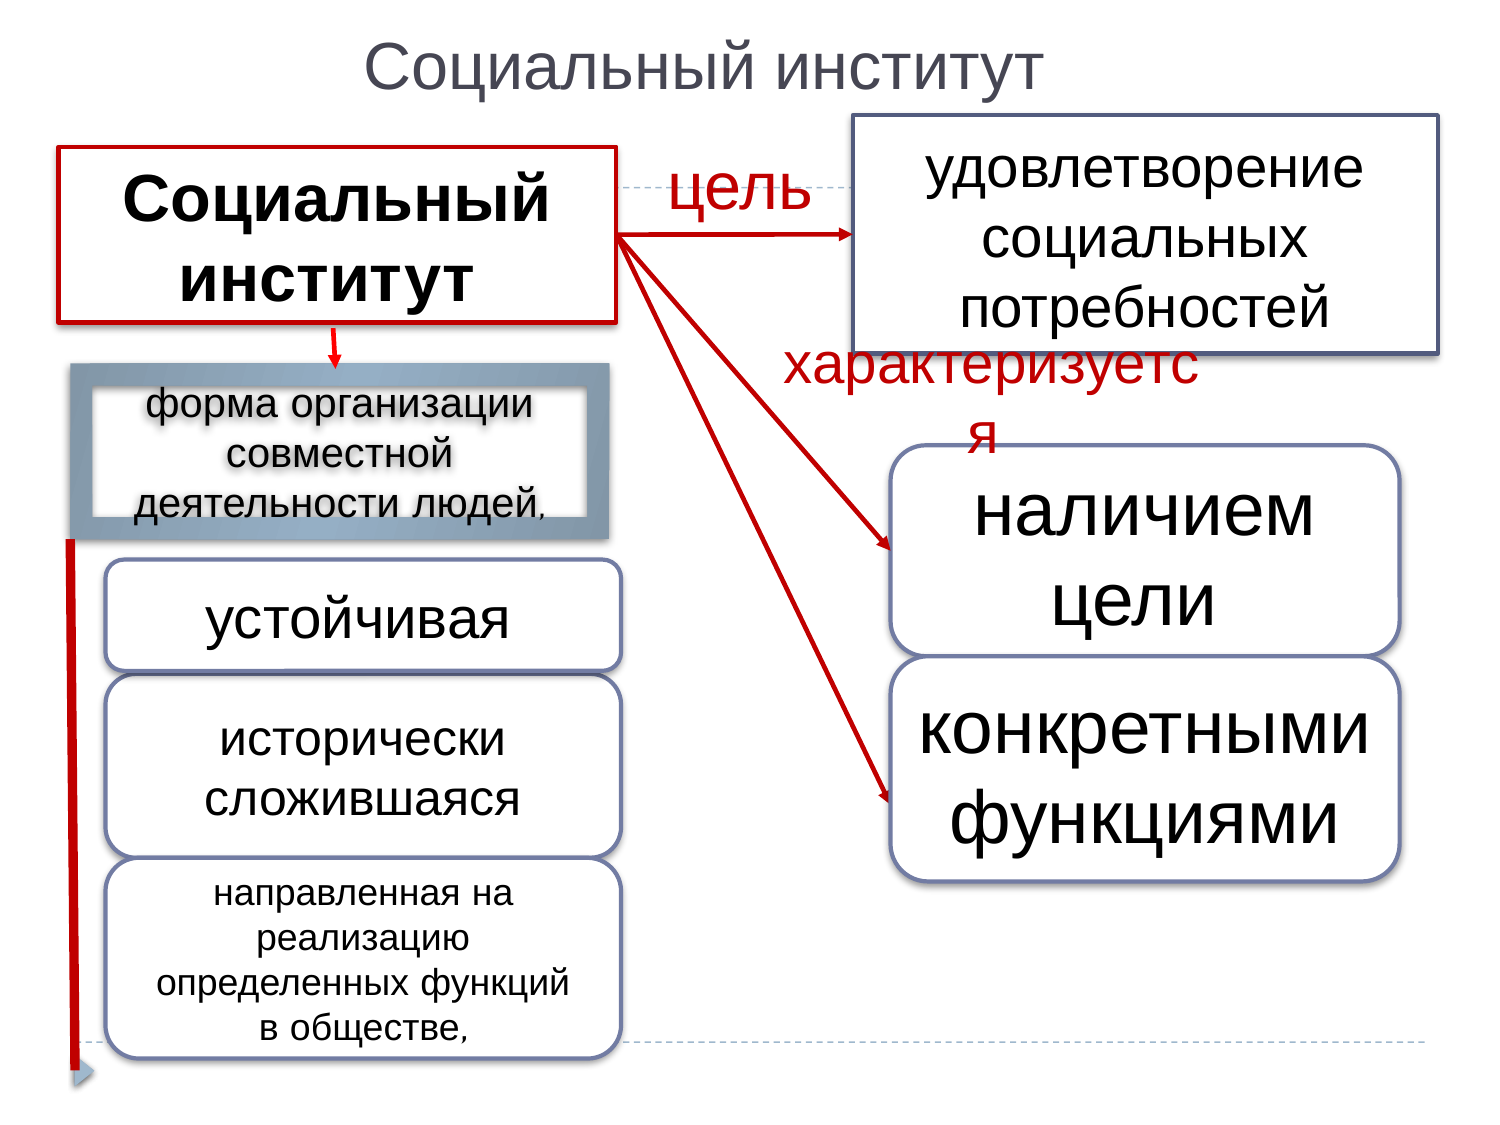

# Социальный институт
удовлетворение социальных потребностей
цель
Социальный институт
характеризуется
форма организации совместной деятельности людей,
наличием цели
устойчивая
конкретными функциями
исторически сложившаяся
направленная на реализацию определенных функций
 в обществе,